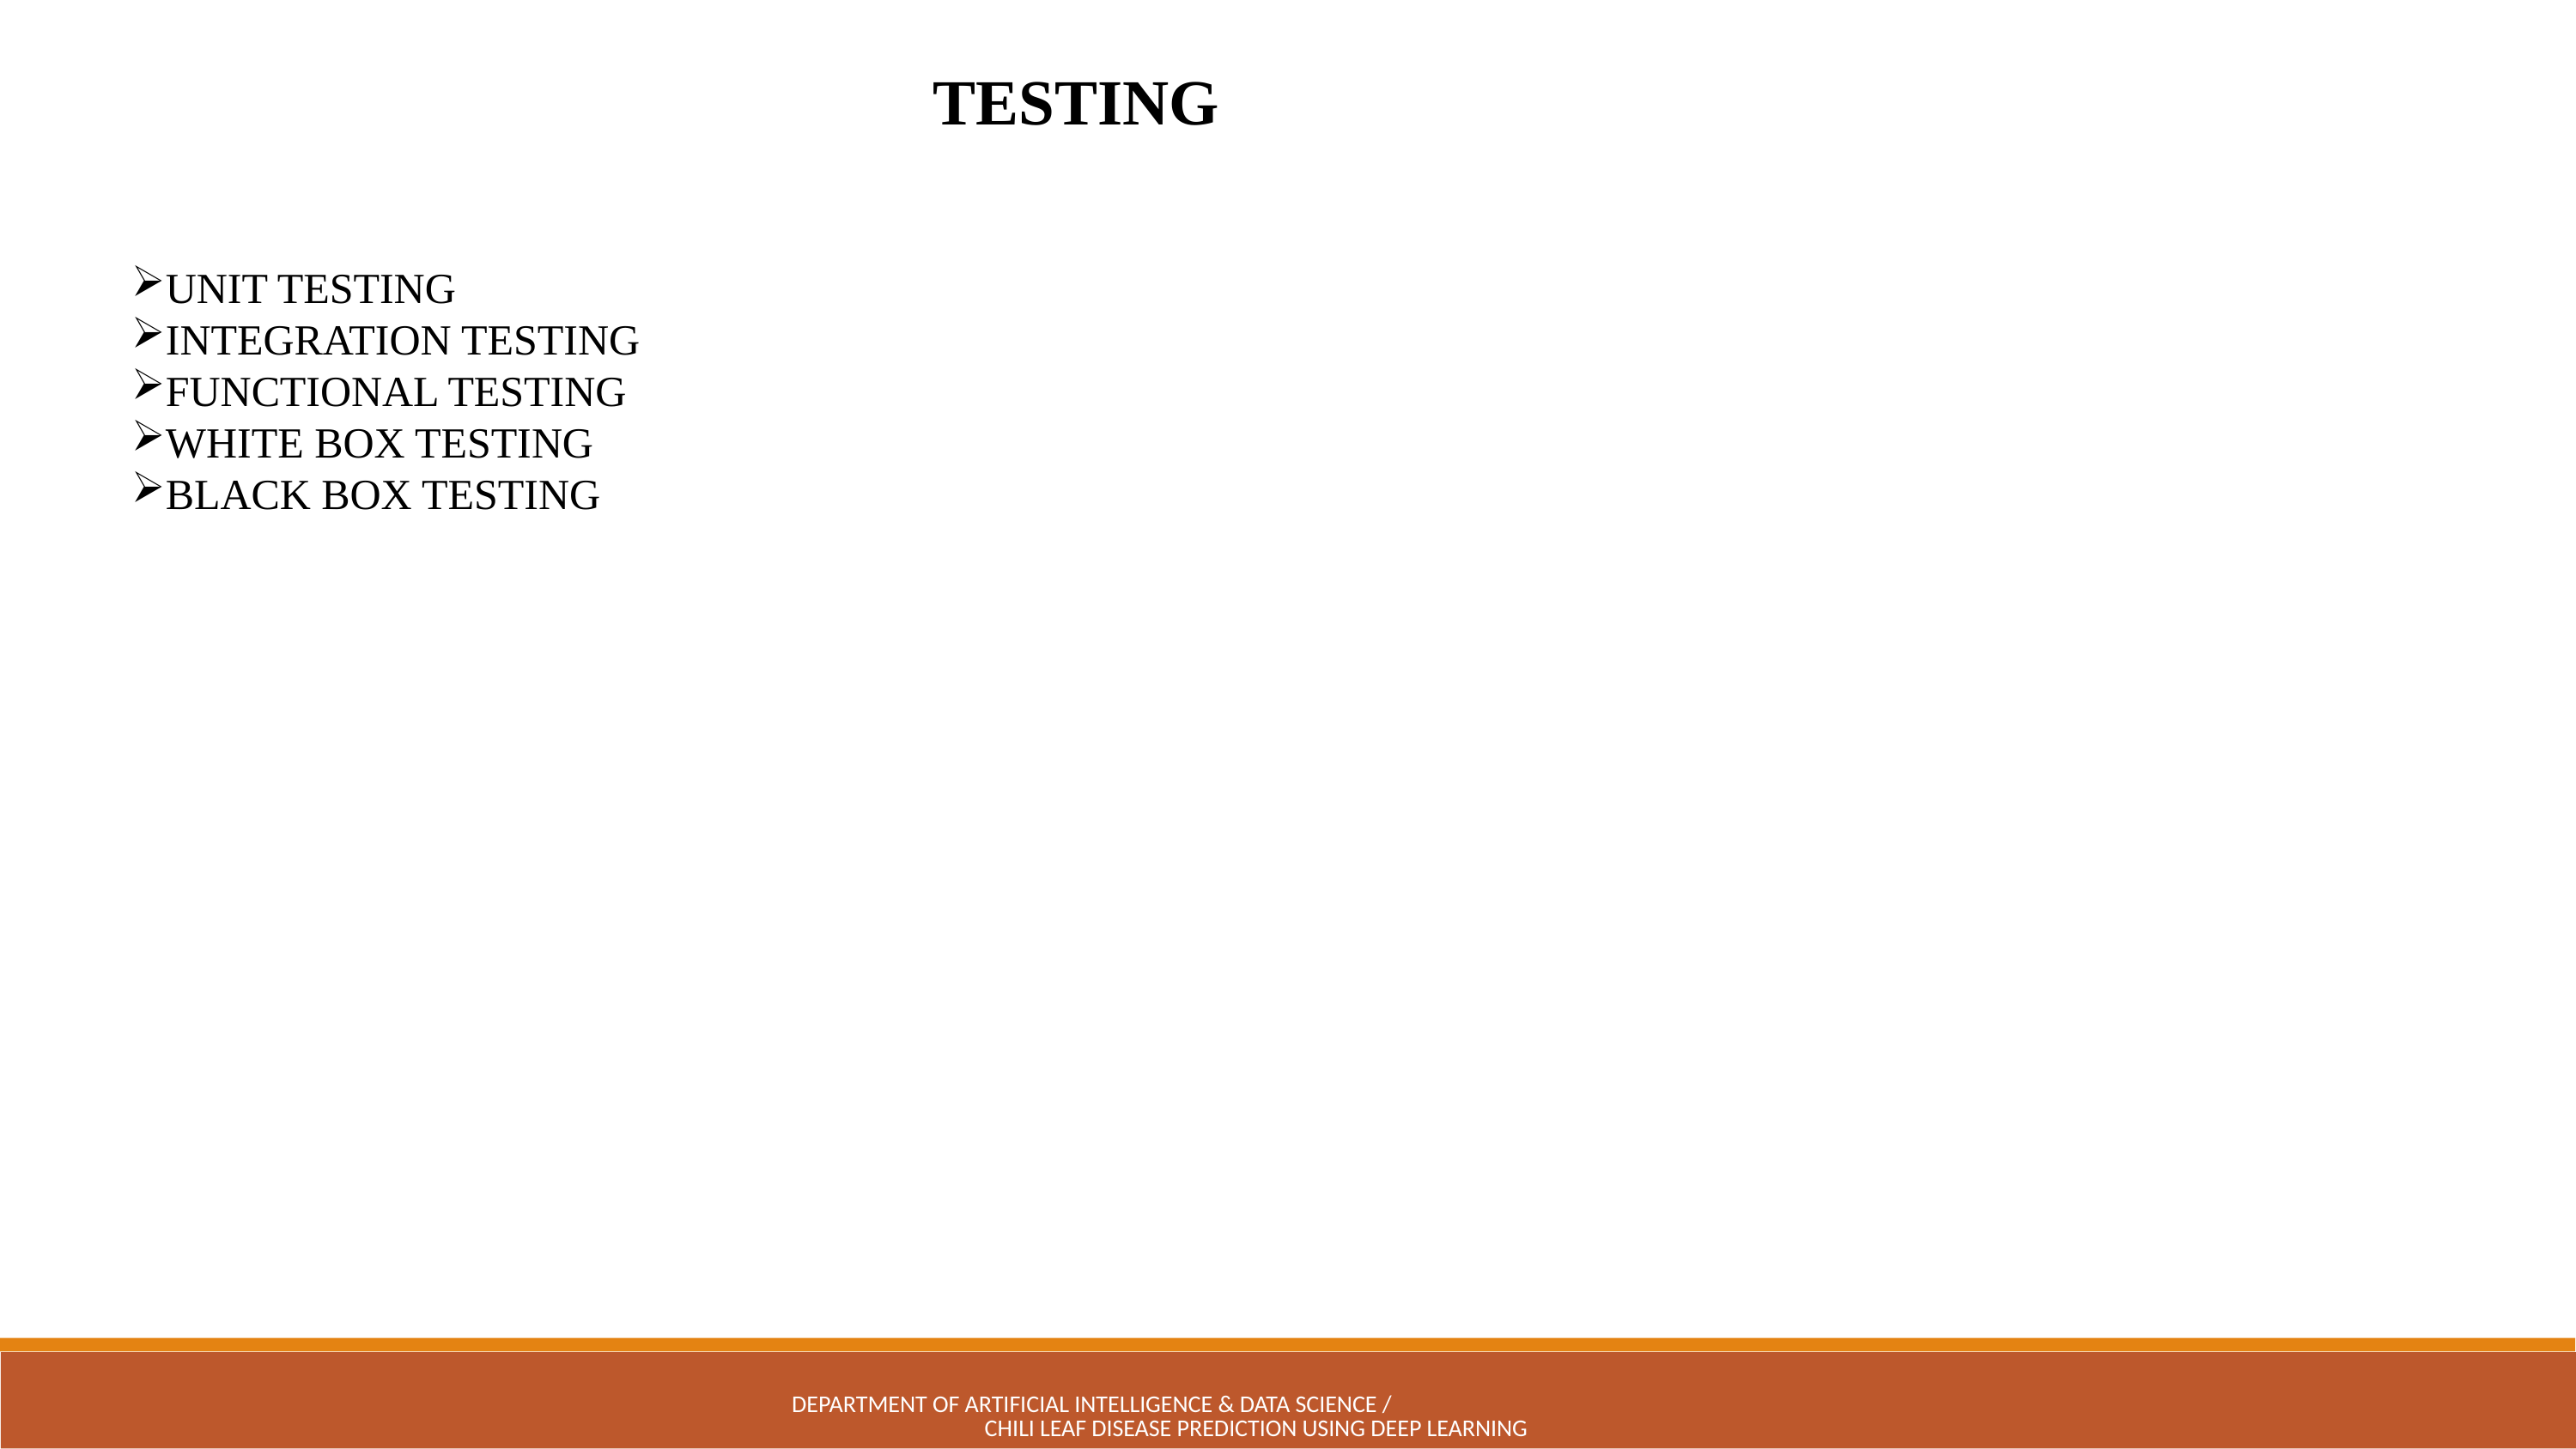

TESTING
UNIT TESTING
INTEGRATION TESTING
FUNCTIONAL TESTING
WHITE BOX TESTING
BLACK BOX TESTING

DEPARTMENT OF ARTIFICIAL INTELLIGENCE & DATA SCIENCE /                                                                                                             CHILI LEAF DISEASE PREDICTION USING DEEP LEARNING
22